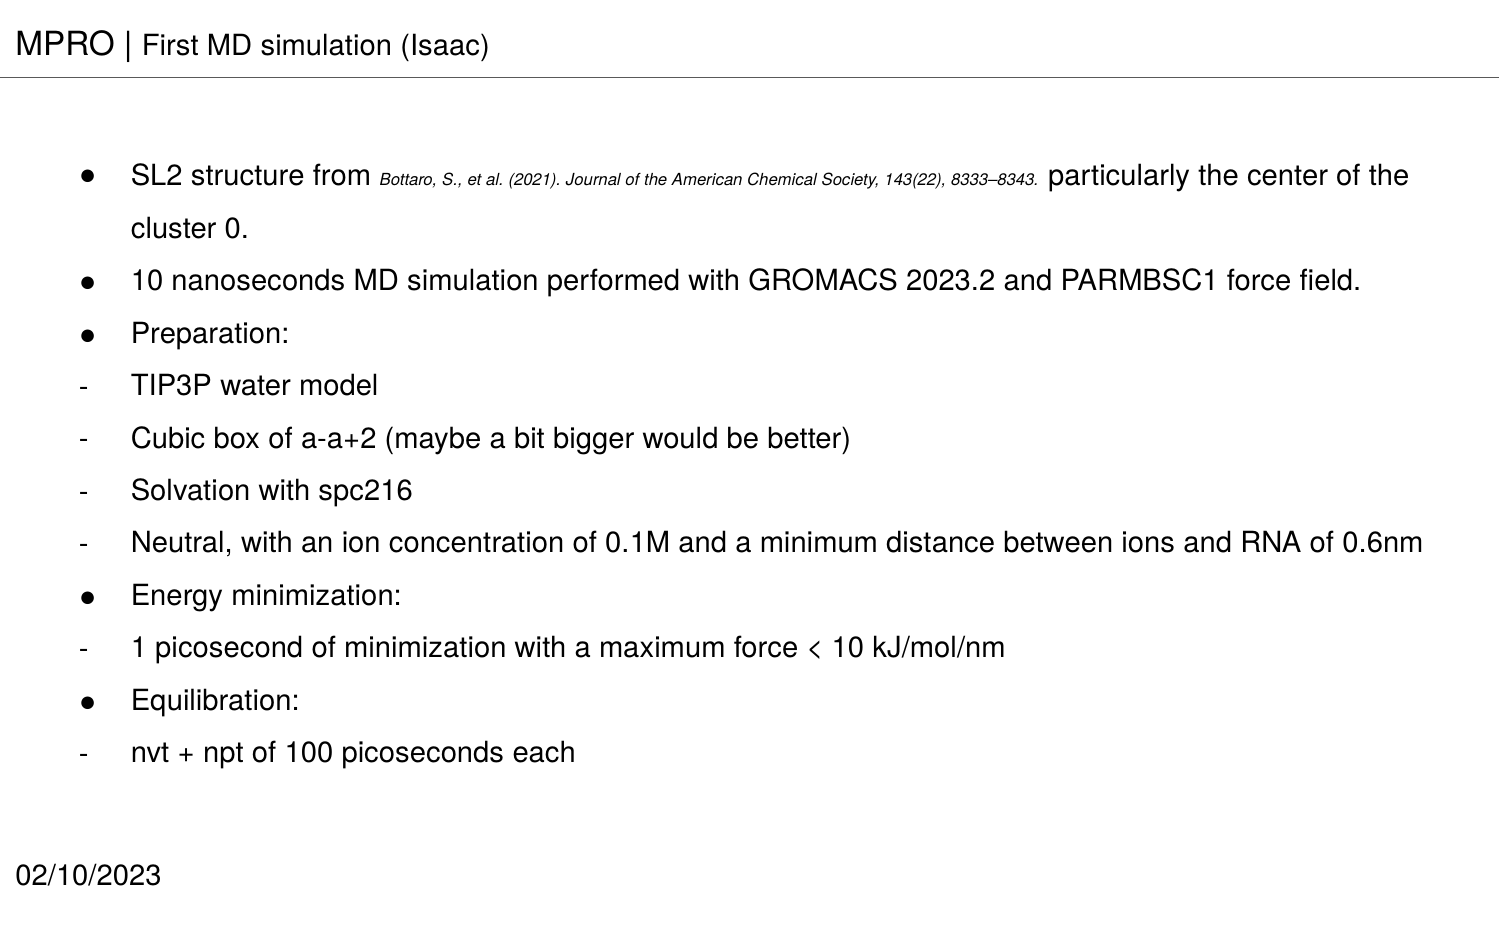

MPRO | First MD simulation (Isaac)
SL2 structure from Bottaro, S., et al. (2021). Journal of the American Chemical Society, 143(22), 8333–8343. particularly the center of the cluster 0.
10 nanoseconds MD simulation performed with GROMACS 2023.2 and PARMBSC1 force field.
Preparation:
TIP3P water model
Cubic box of a-a+2 (maybe a bit bigger would be better)
Solvation with spc216
Neutral, with an ion concentration of 0.1M and a minimum distance between ions and RNA of 0.6nm
Energy minimization:
1 picosecond of minimization with a maximum force < 10 kJ/mol/nm
Equilibration:
nvt + npt of 100 picoseconds each
02/10/2023